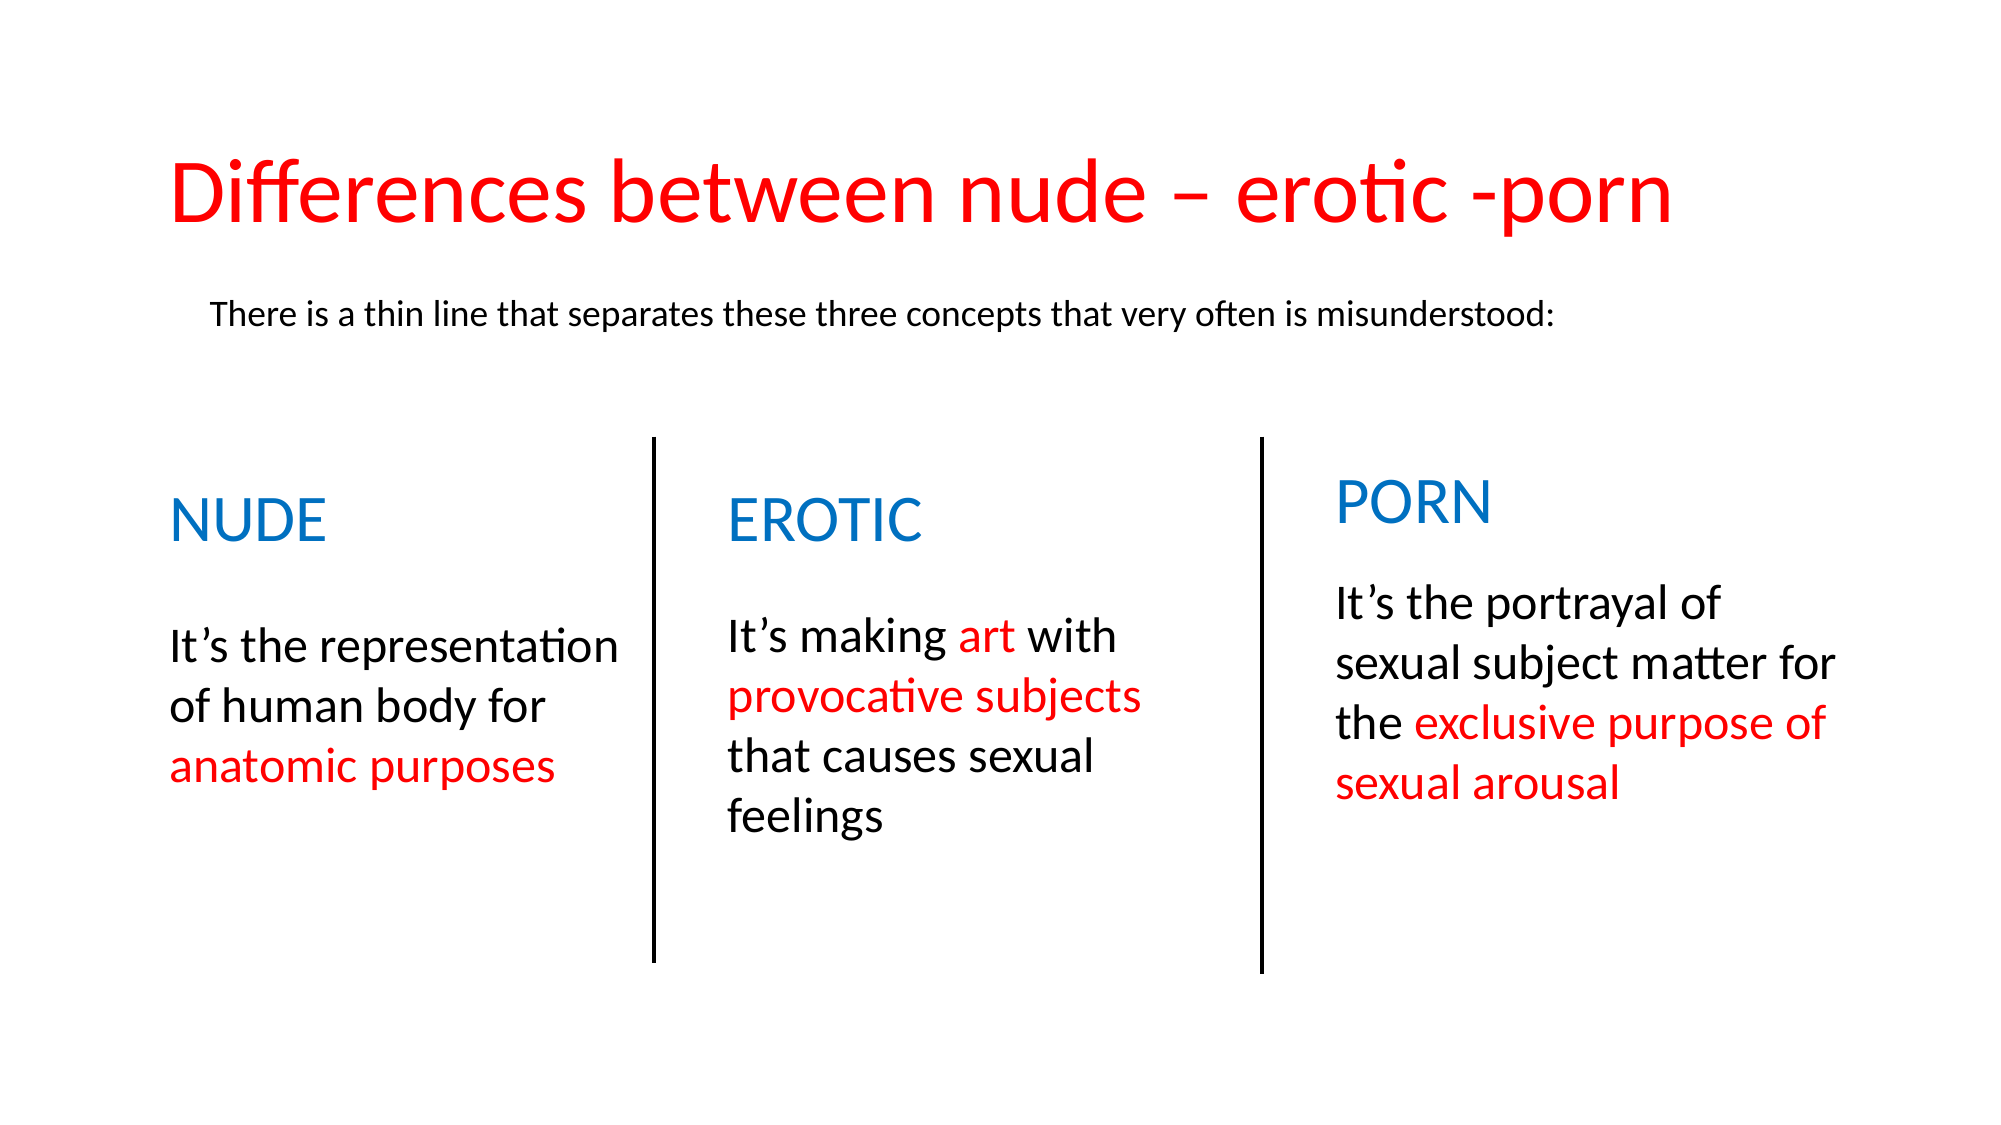

# Differences between nude – erotic -porn
There is a thin line that separates these three concepts that very often is misunderstood:
PORN
It’s the portrayal of sexual subject matter for the exclusive purpose of sexual arousal
NUDE
It’s the representation of human body for anatomic purposes
EROTIC
It’s making art with provocative subjects that causes sexual feelings